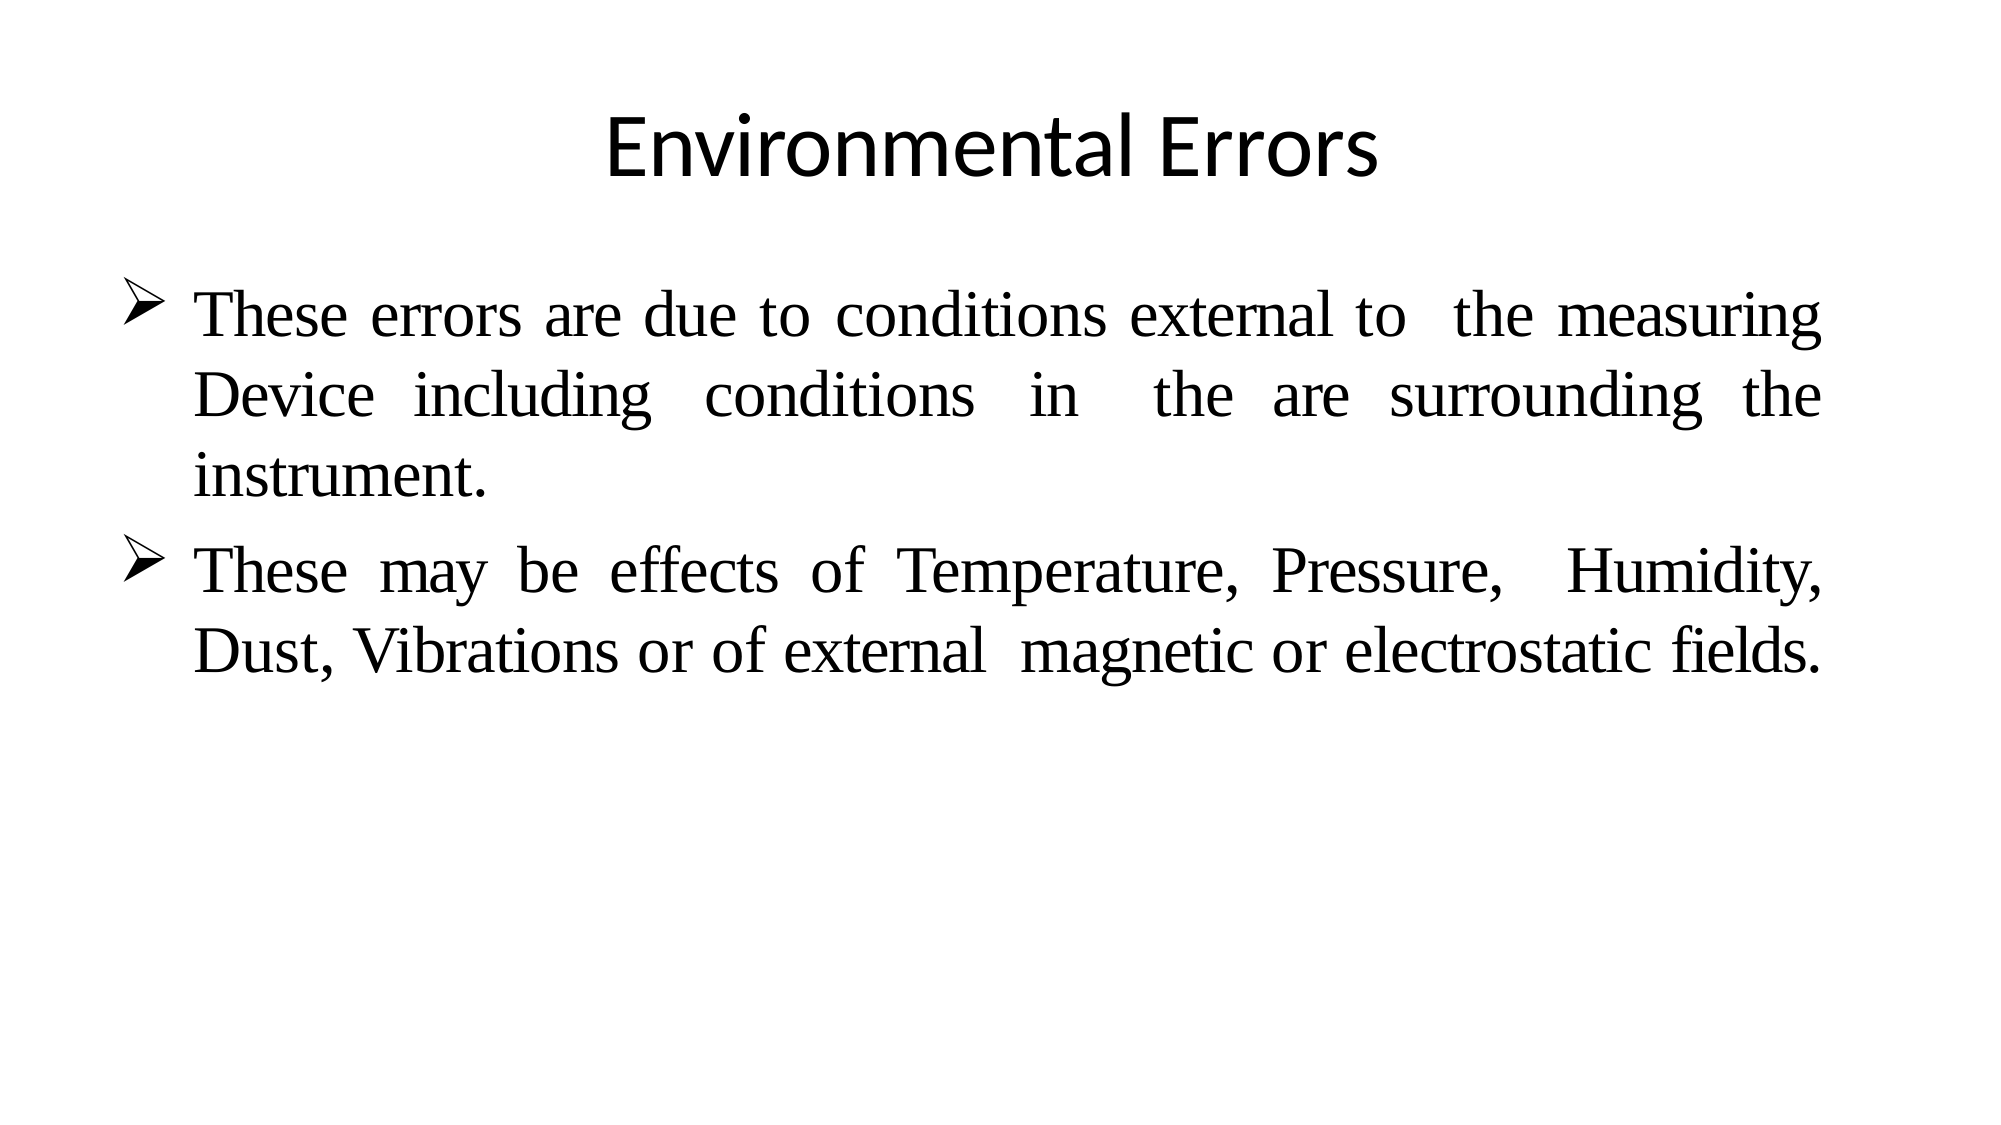

# Environmental Errors
These errors are due to conditions external to  the measuring Device including conditions in  the are surrounding the instrument.
These may be effects of Temperature, Pressure,  Humidity, Dust, Vibrations or of external  magnetic or electrostatic fields.